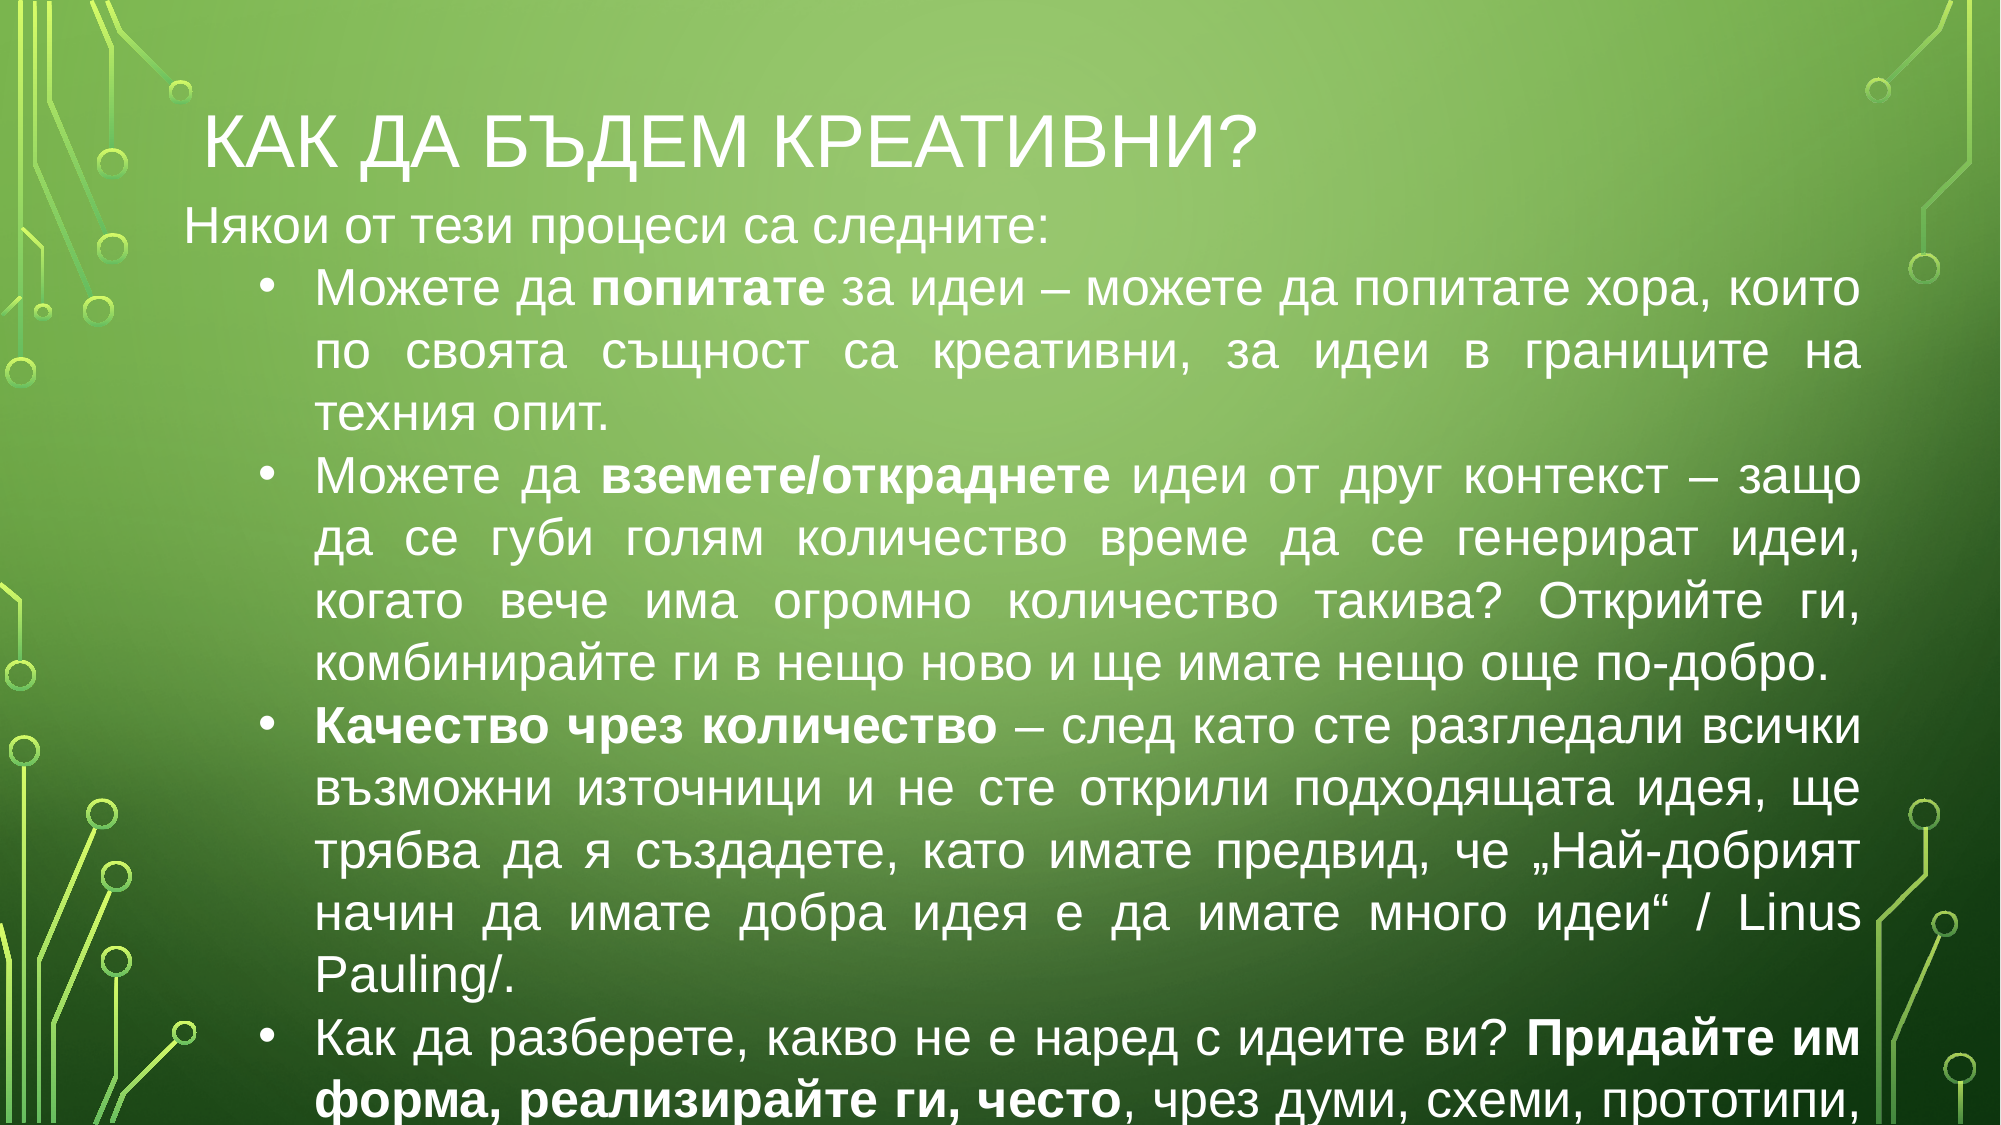

# Как да бъдем креативни?
Някои от тези процеси са следните:
Можете да попитате за идеи – можете да попитате хора, които по своята същност са креативни, за идеи в границите на техния опит.
Можете да вземете/откраднете идеи от друг контекст – защо да се губи голям количество време да се генерират идеи, когато вече има огромно количество такива? Открийте ги, комбинирайте ги в нещо ново и ще имате нещо още по-добро.
Качество чрез количество – след като сте разгледали всички възможни източници и не сте открили подходящата идея, ще трябва да я създадете, като имате предвид, че „Най-добрият начин да имате добра идея е да имате много идеи“ / Linus Pauling/.
Как да разберете, какво не е наред с идеите ви? Придайте им форма, реализирайте ги, често, чрез думи, схеми, прототипи, демонстрации.